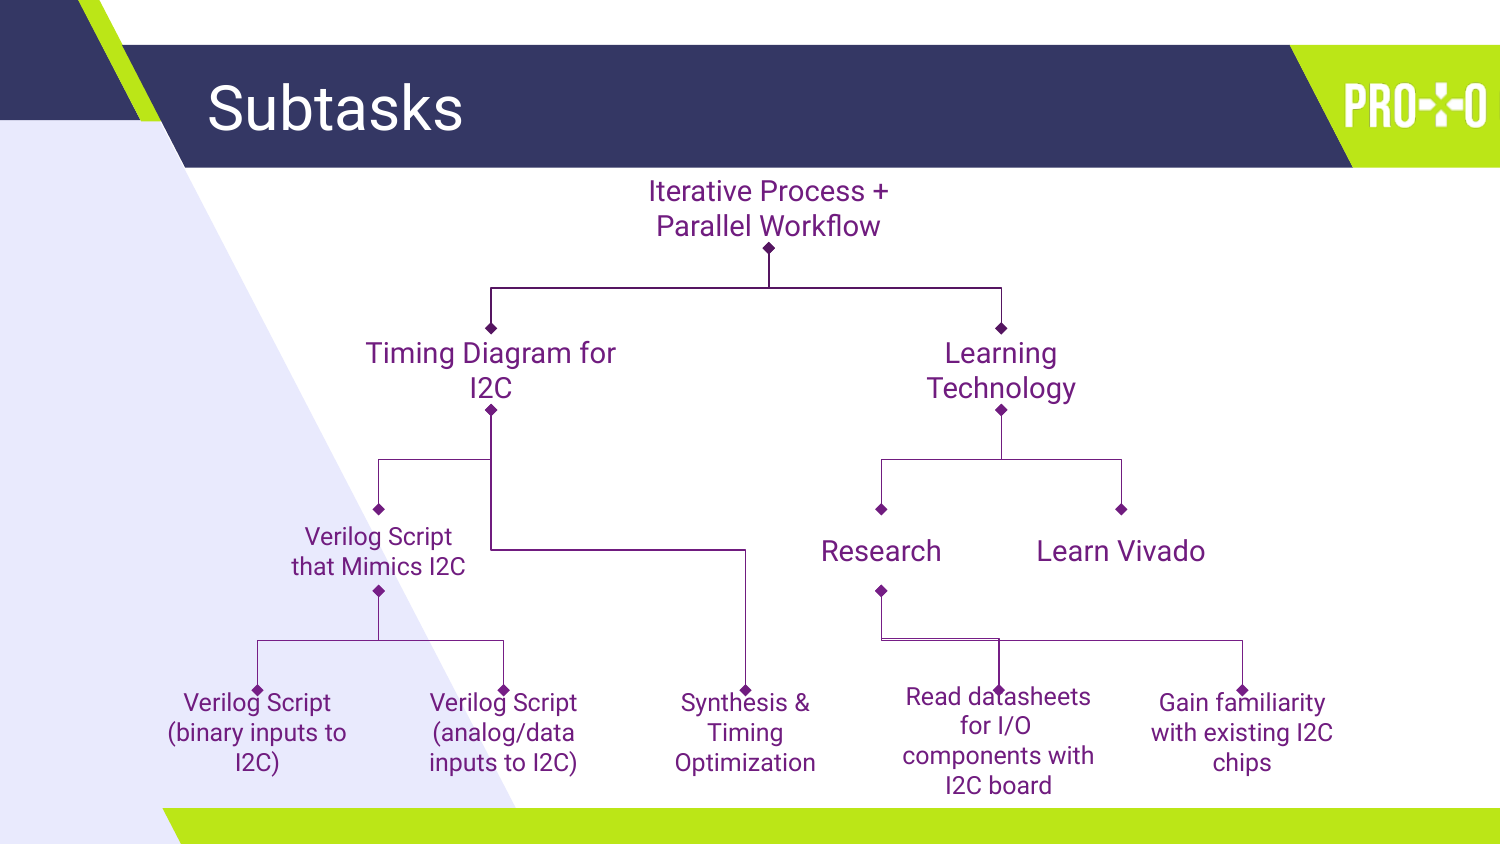

Subtasks
Iterative Process + Parallel Workflow
Timing Diagram for I2C
Learning Technology
Verilog Script that Mimics I2C
Research
Learn Vivado
Synthesis & Timing Optimization
Verilog Script (binary inputs to I2C)
Verilog Script (analog/data inputs to I2C)
Gain familiarity with existing I2C chips
Read datasheets for I/O  components with I2C board